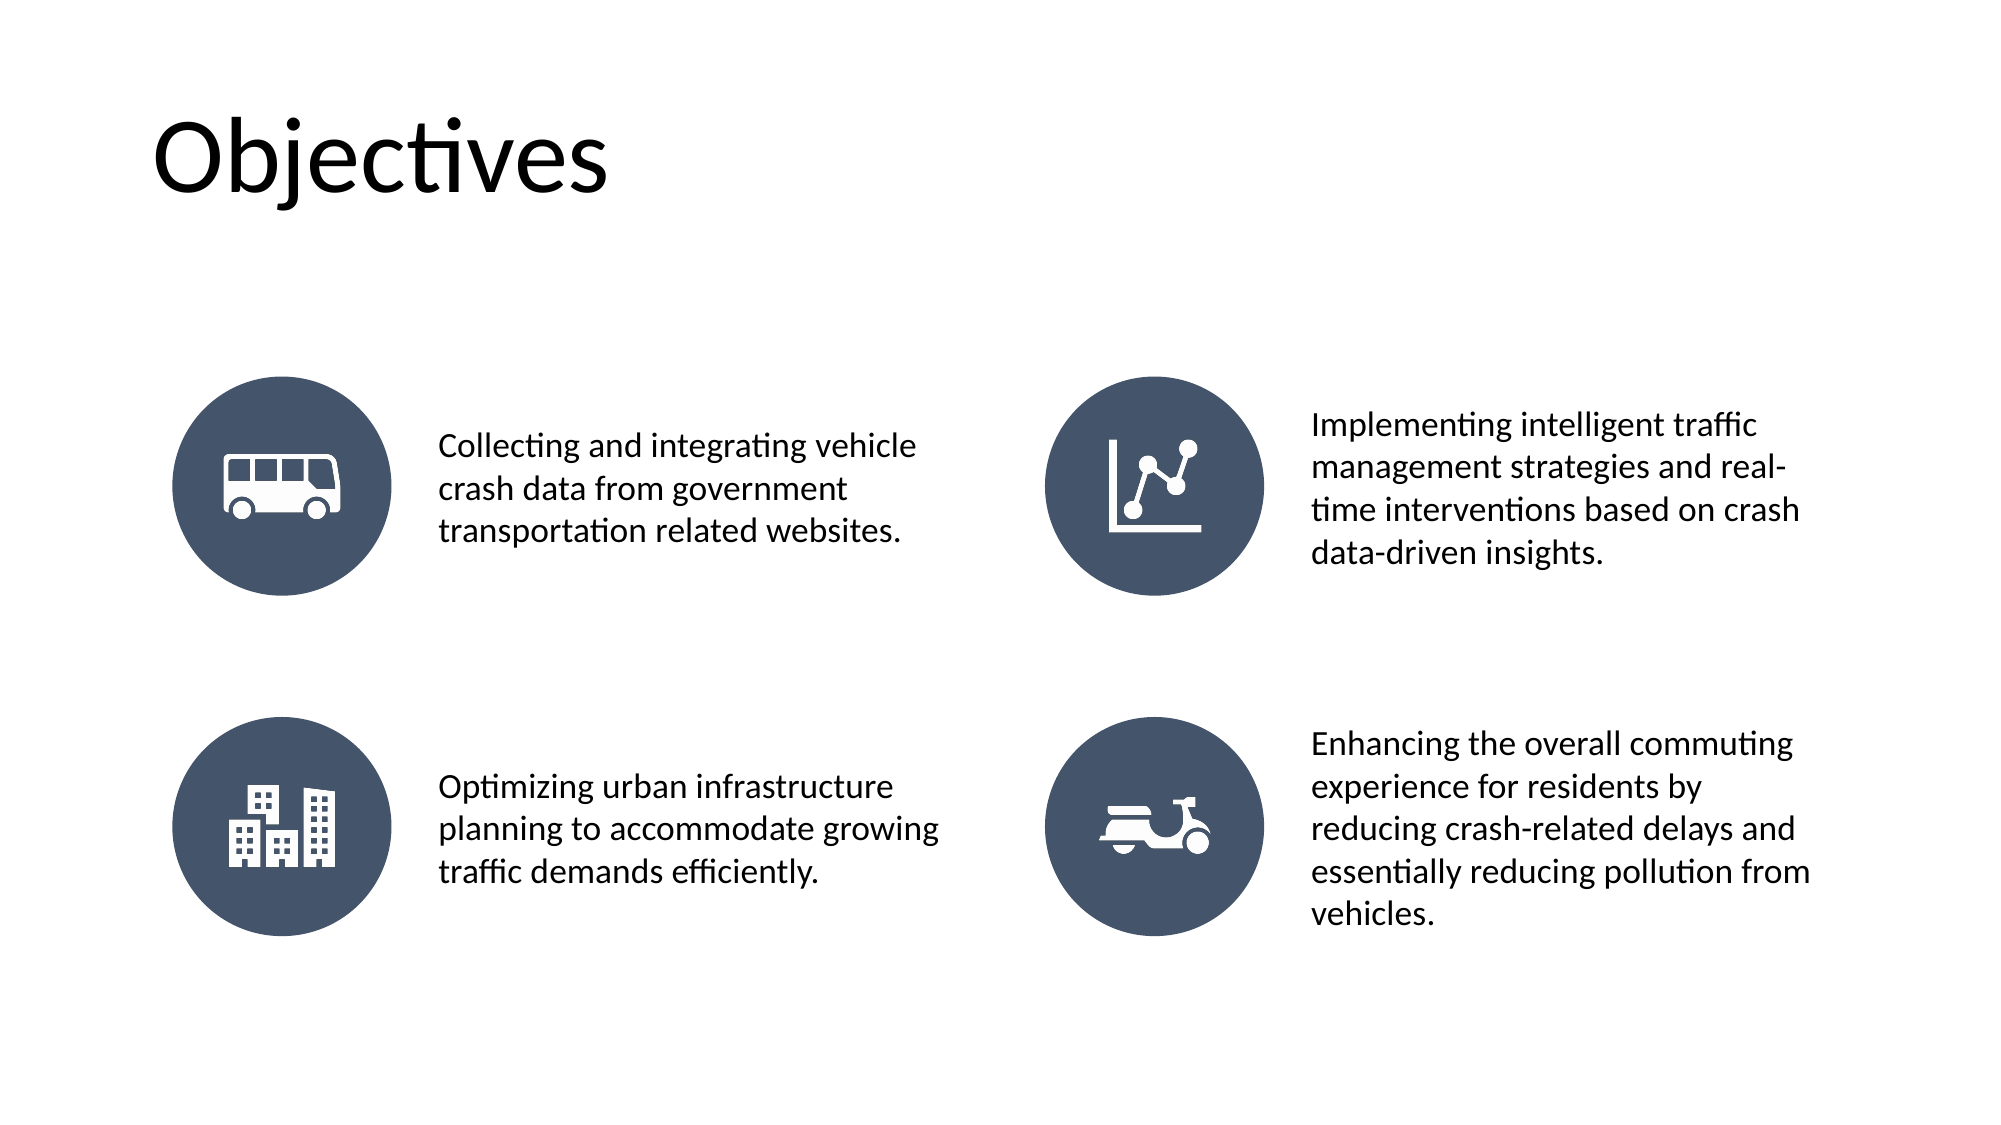

# Objectives

Collecting and integrating vehicle crash data from government transportation related websites.
Implementing intelligent traffic management strategies and real-time interventions based on crash data-driven insights.
Optimizing urban infrastructure planning to accommodate growing traffic demands efficiently.
Enhancing the overall commuting experience for residents by reducing crash-related delays and essentially reducing pollution from vehicles.